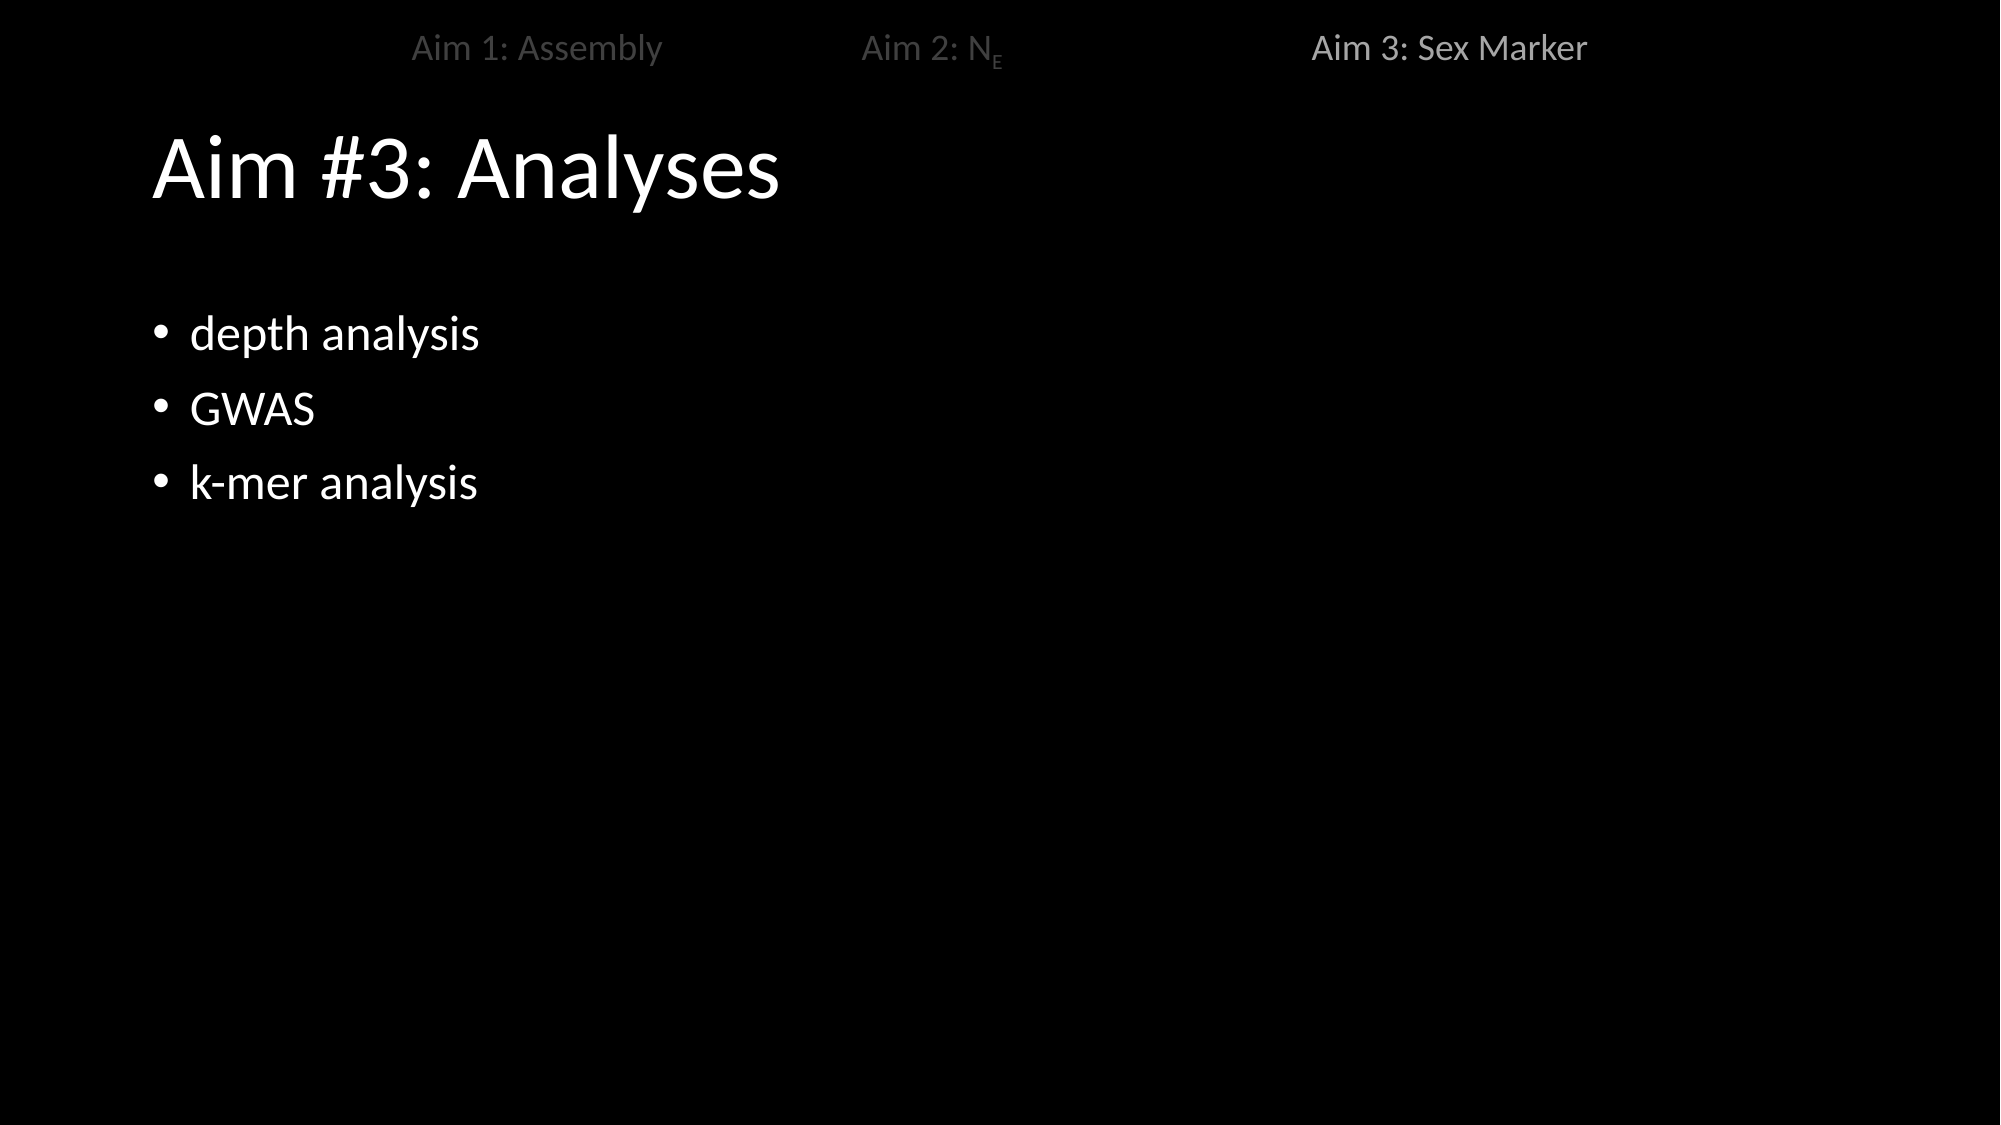

Aim 1: Assembly		Aim 2: NE			Aim 3: Sex Marker
# Aim #3: Analyses
depth analysis
GWAS
k-mer analysis